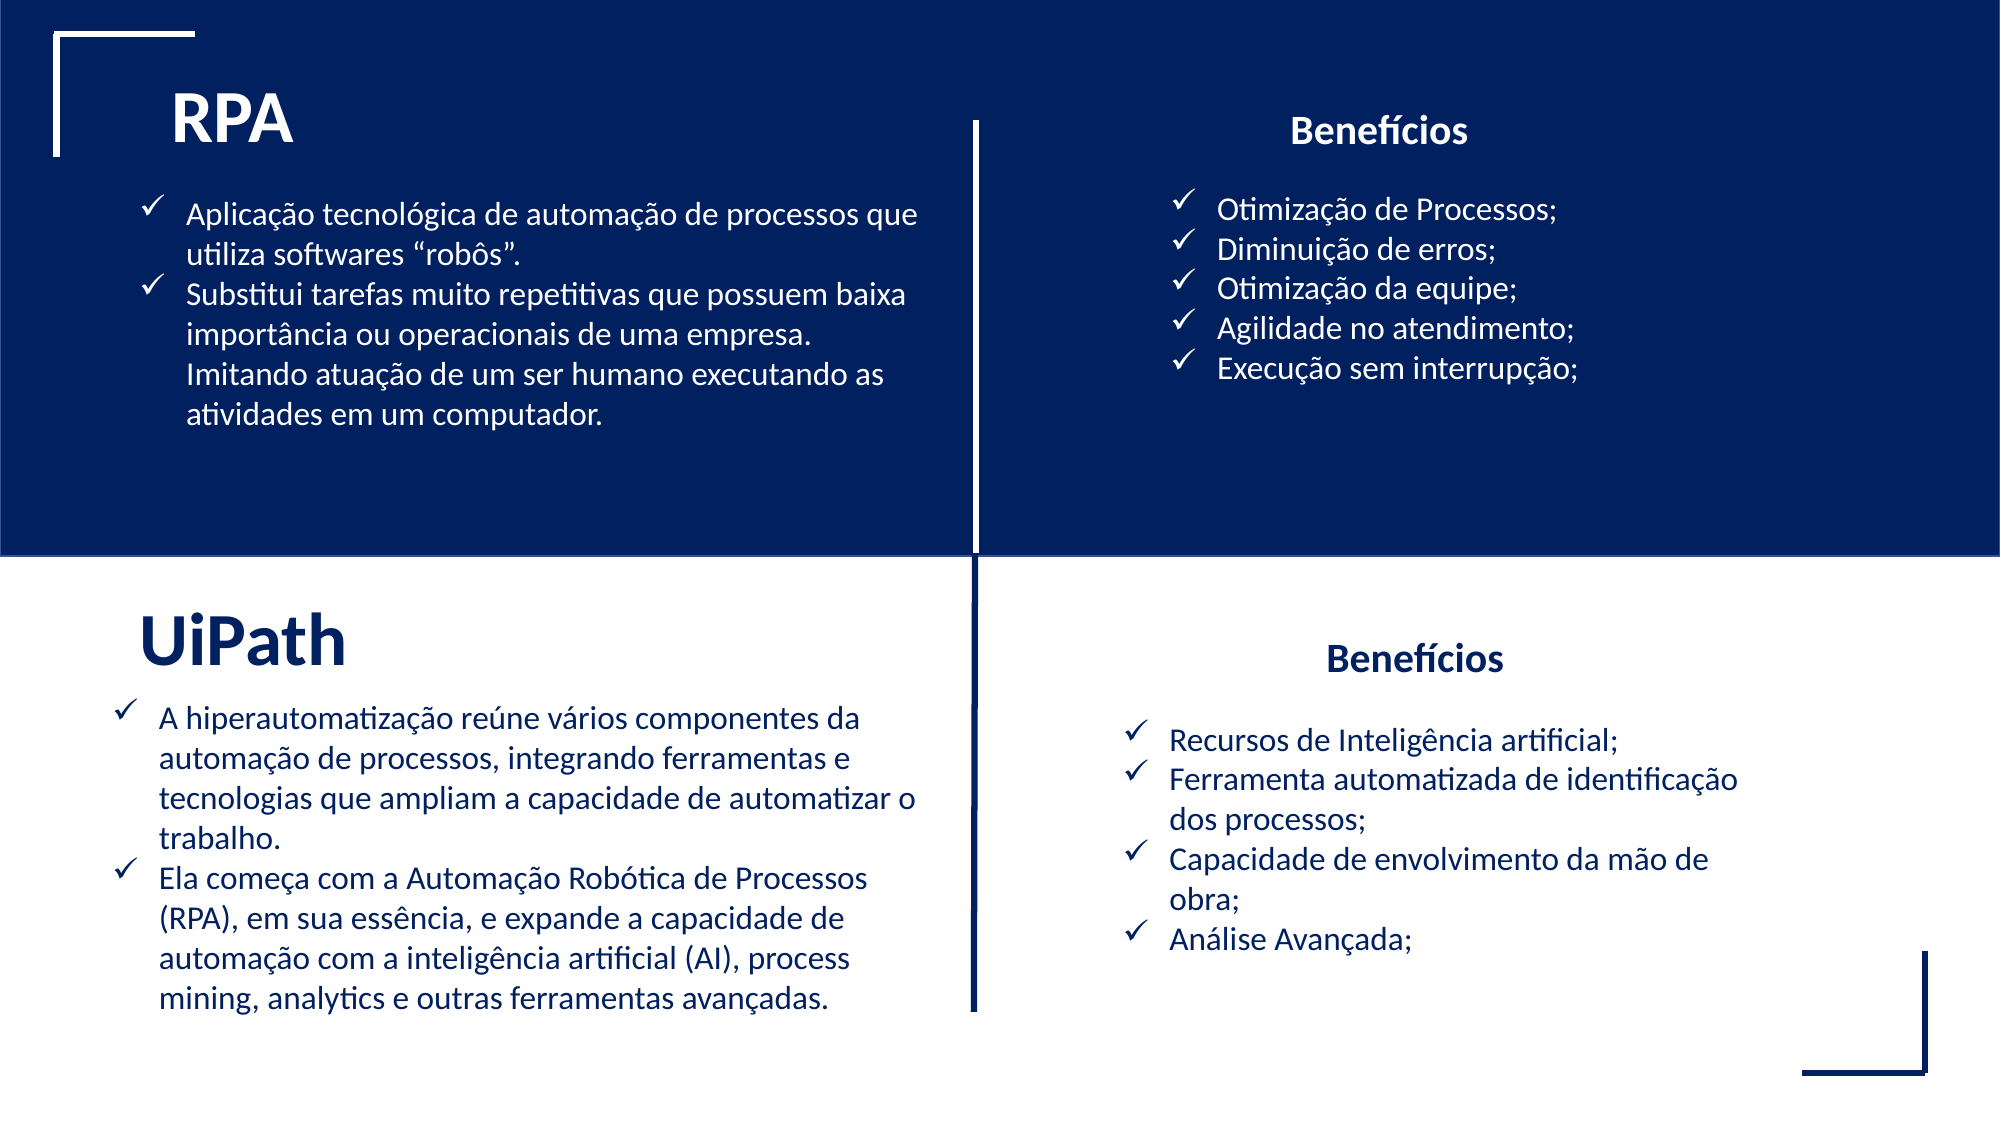

RPA
Benefícios
Otimização de Processos;
Diminuição de erros;
Otimização da equipe;
Agilidade no atendimento;
Execução sem interrupção;

Aplicação tecnológica de automação de processos que utiliza softwares “robôs”.
Substitui tarefas muito repetitivas que possuem baixa importância ou operacionais de uma empresa. Imitando atuação de um ser humano executando as atividades em um computador.

UiPath
Benefícios
A hiperautomatização reúne vários componentes da automação de processos, integrando ferramentas e tecnologias que ampliam a capacidade de automatizar o trabalho.
Ela começa com a Automação Robótica de Processos (RPA), em sua essência, e expande a capacidade de automação com a inteligência artificial (AI), process mining, analytics e outras ferramentas avançadas.

Recursos de Inteligência artificial;
Ferramenta automatizada de identificação dos processos;
Capacidade de envolvimento da mão de obra;
Análise Avançada;